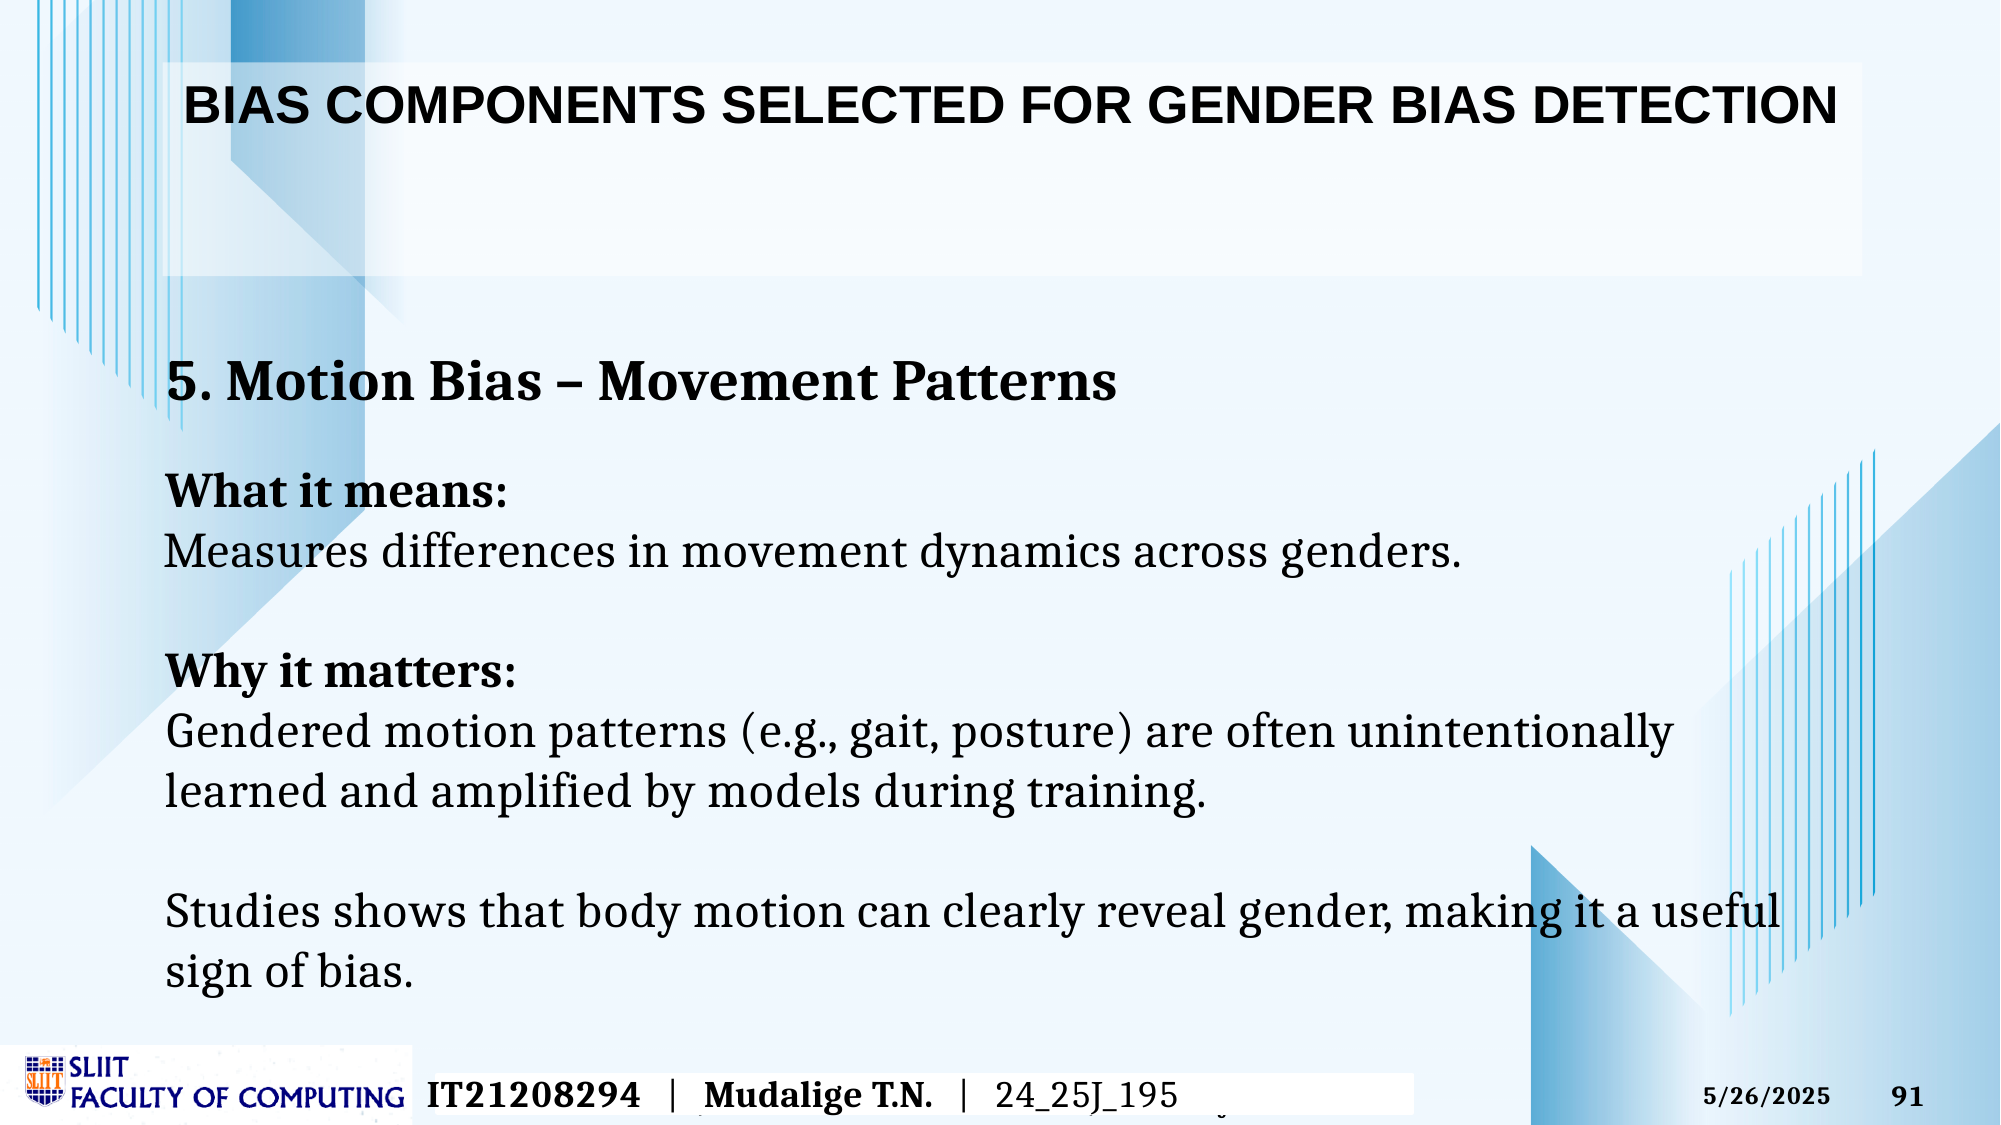

# Bias Components Selected for Gender Bias Detection
5. Motion Bias – Movement Patterns

What it means:
Measures differences in movement dynamics across genders.

Why it matters:
Gendered motion patterns (e.g., gait, posture) are often unintentionally learned and amplified by models during training.

Studies shows that body motion can clearly reveal gender, making it a useful sign of bias.

IT21208294   |   Mudalige T.N.   |   24_25J_195